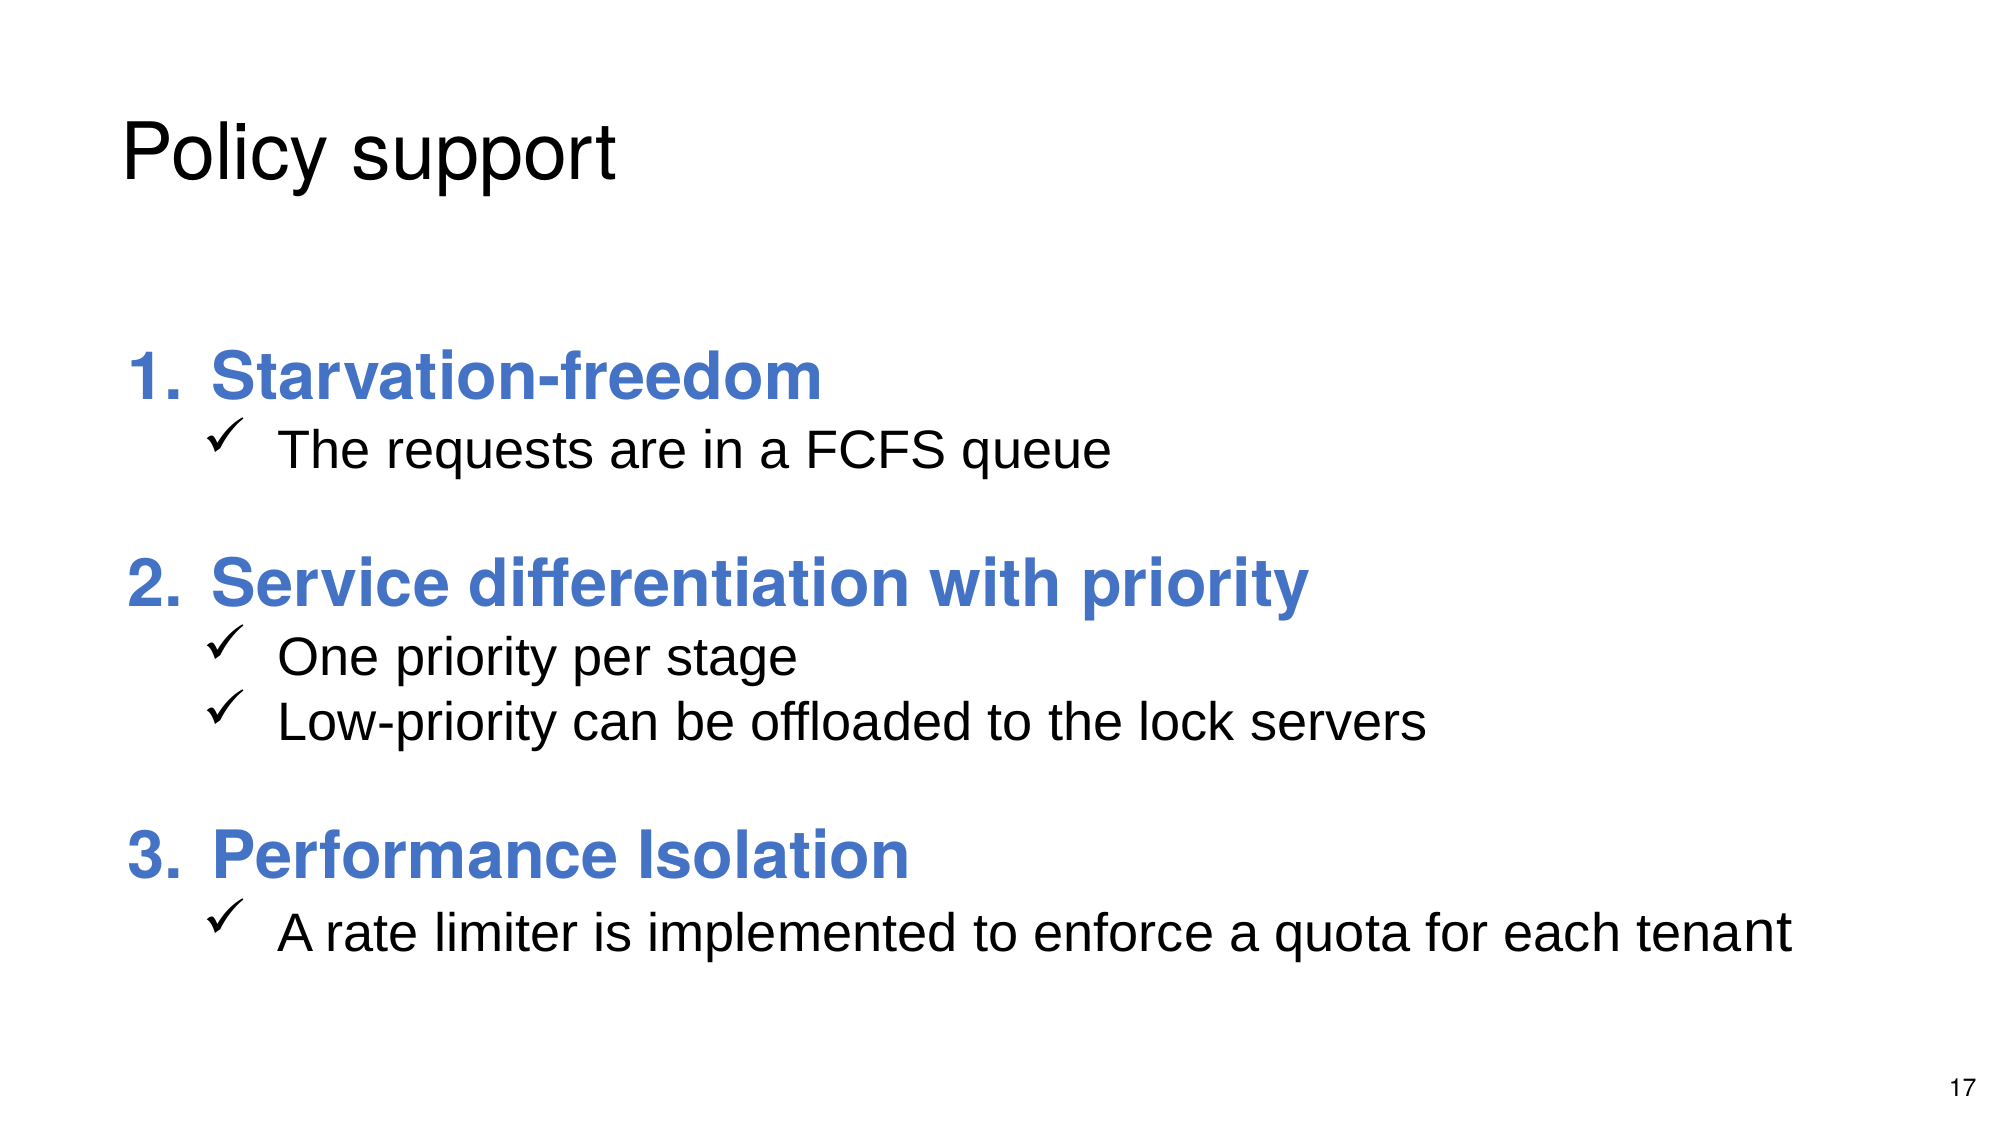

# Policy support
Starvation-freedom
The requests are in a FCFS queue

Service differentiation with priority
One priority per stage
Low-priority can be offloaded to the lock servers

Performance Isolation
A rate limiter is implemented to enforce a quota for each tenant
17